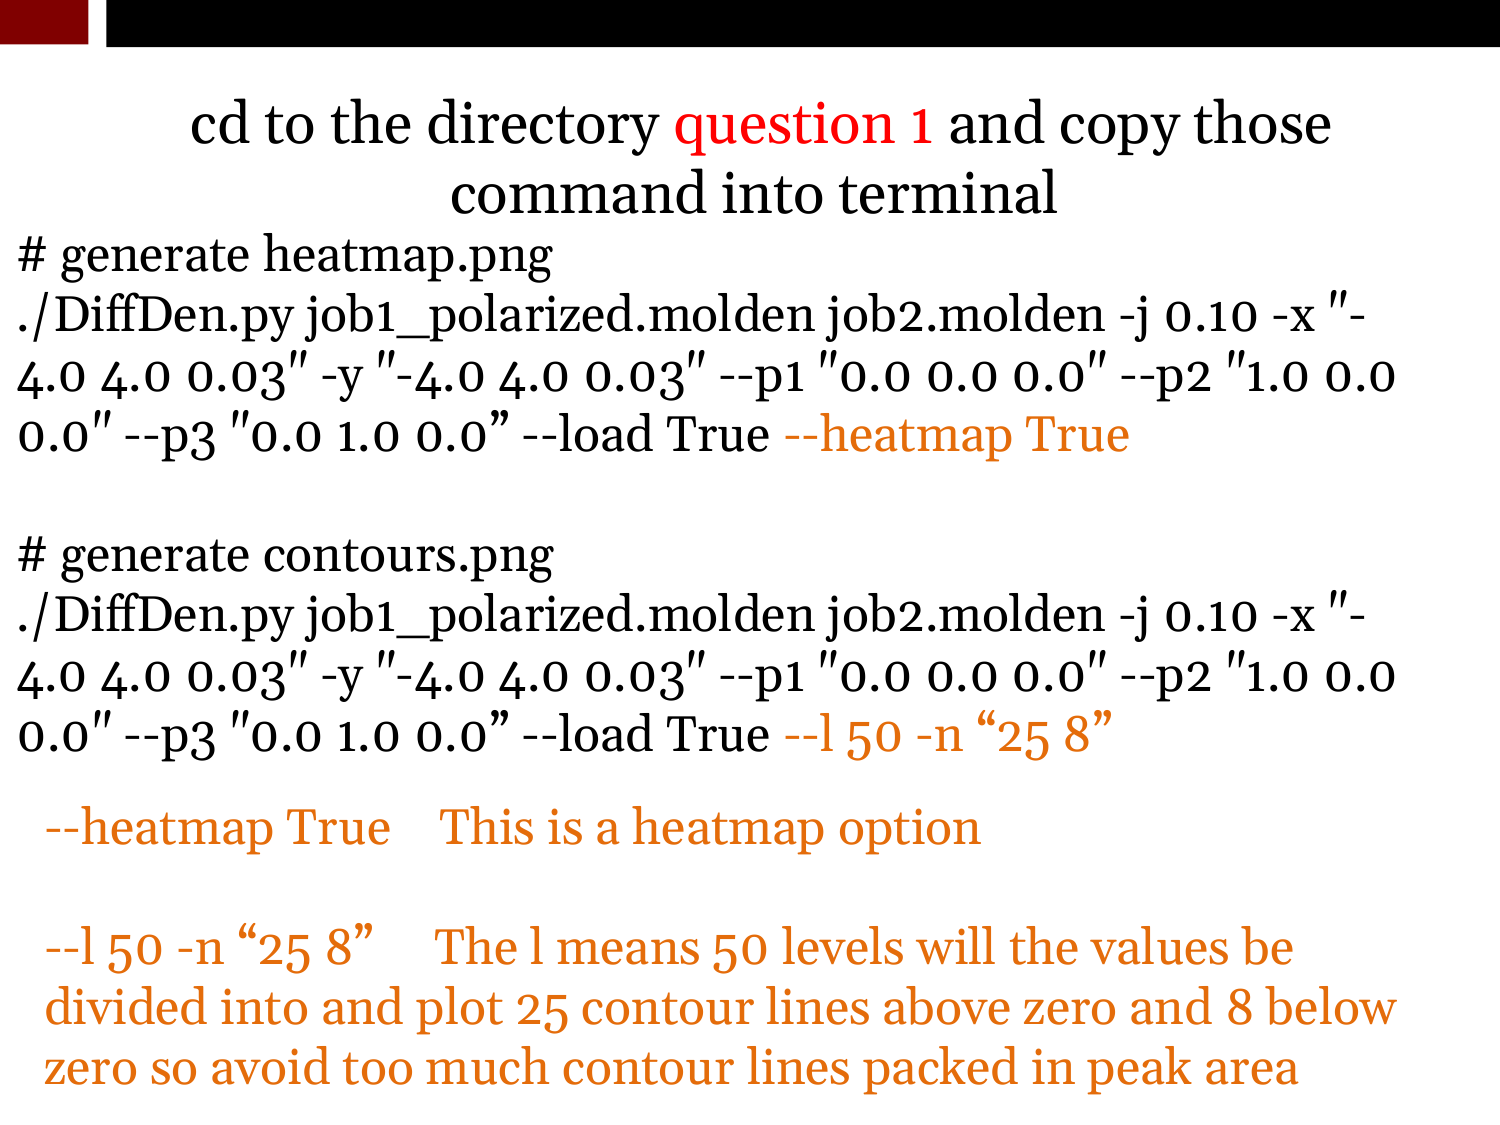

cd to the directory question 1 and copy those command into terminal

# generate heatmap.png
./DiffDen.py job1_polarized.molden job2.molden -j 0.10 -x "-4.0 4.0 0.03" -y "-4.0 4.0 0.03" --p1 "0.0 0.0 0.0" --p2 "1.0 0.0 0.0" --p3 "0.0 1.0 0.0” --load True --heatmap True

# generate contours.png
./DiffDen.py job1_polarized.molden job2.molden -j 0.10 -x "-4.0 4.0 0.03" -y "-4.0 4.0 0.03" --p1 "0.0 0.0 0.0" --p2 "1.0 0.0 0.0" --p3 "0.0 1.0 0.0” --load True --l 50 -n “25 8”
--heatmap True    This is a heatmap option

--l 50 -n “25 8”     The l means 50 levels will the values be divided into and plot 25 contour lines above zero and 8 below zero so avoid too much contour lines packed in peak area